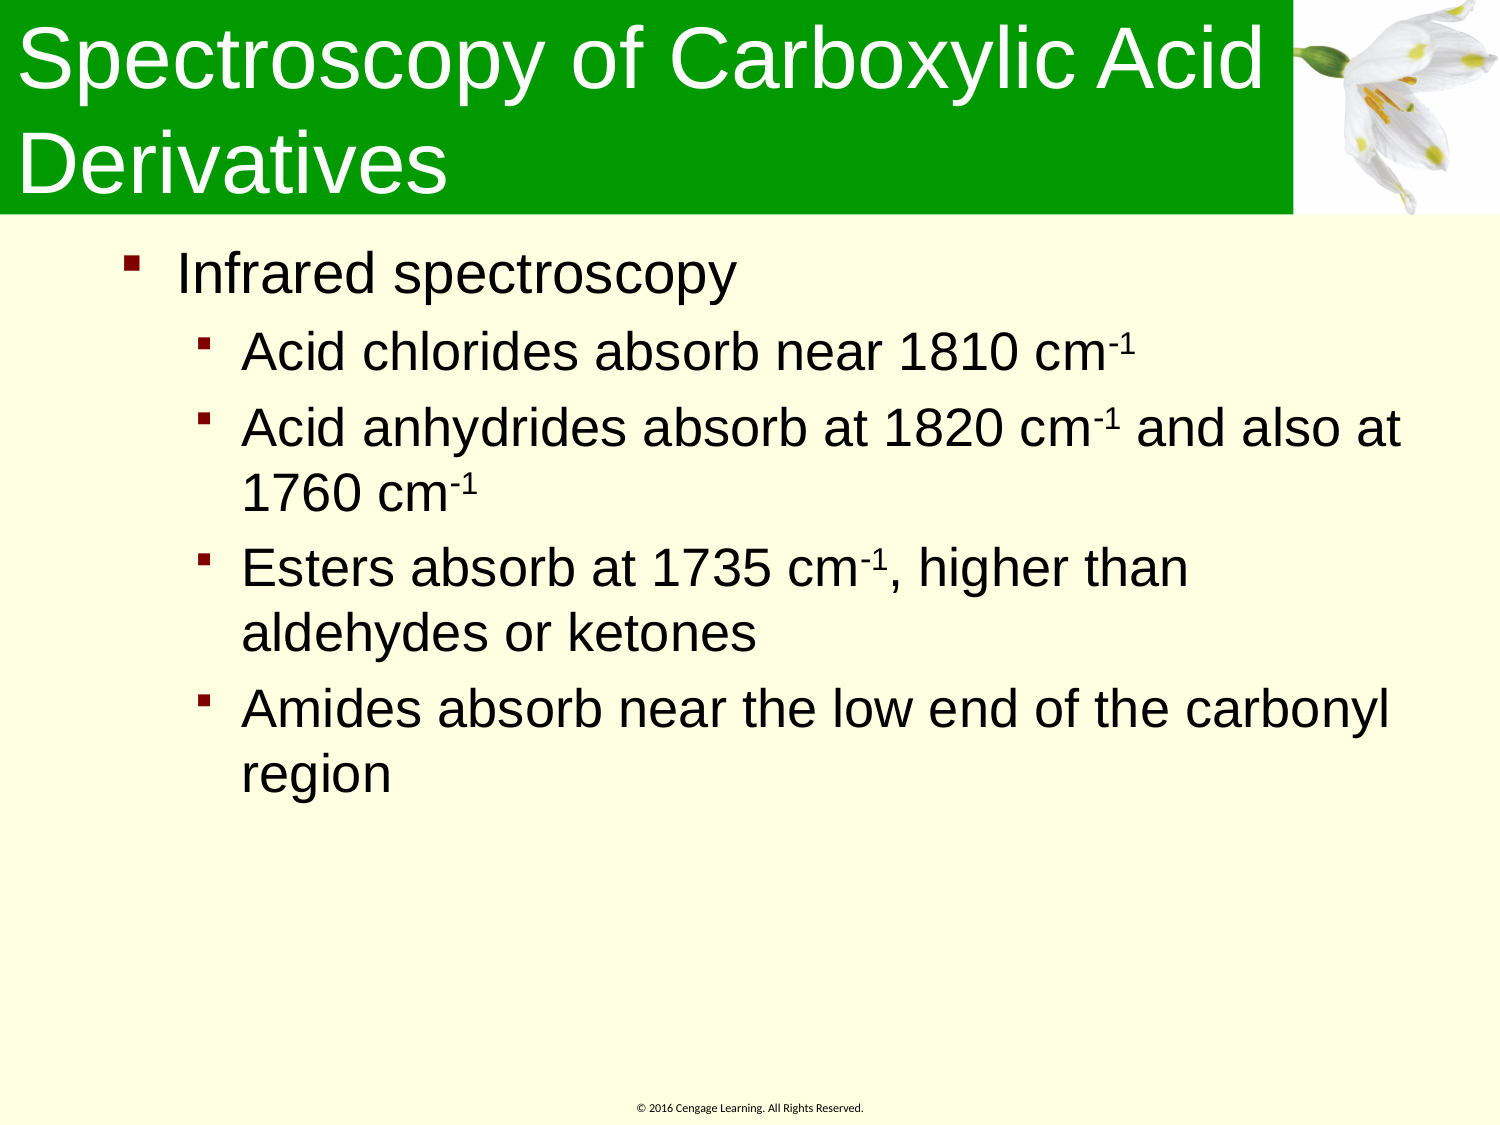

# Spectroscopy of Carboxylic Acid Derivatives
Infrared spectroscopy
Acid chlorides absorb near 1810 cm−1
Acid anhydrides absorb at 1820 cm−1 and also at 1760 cm−1
Esters absorb at 1735 cm−1, higher than aldehydes or ketones
Amides absorb near the low end of the carbonyl region